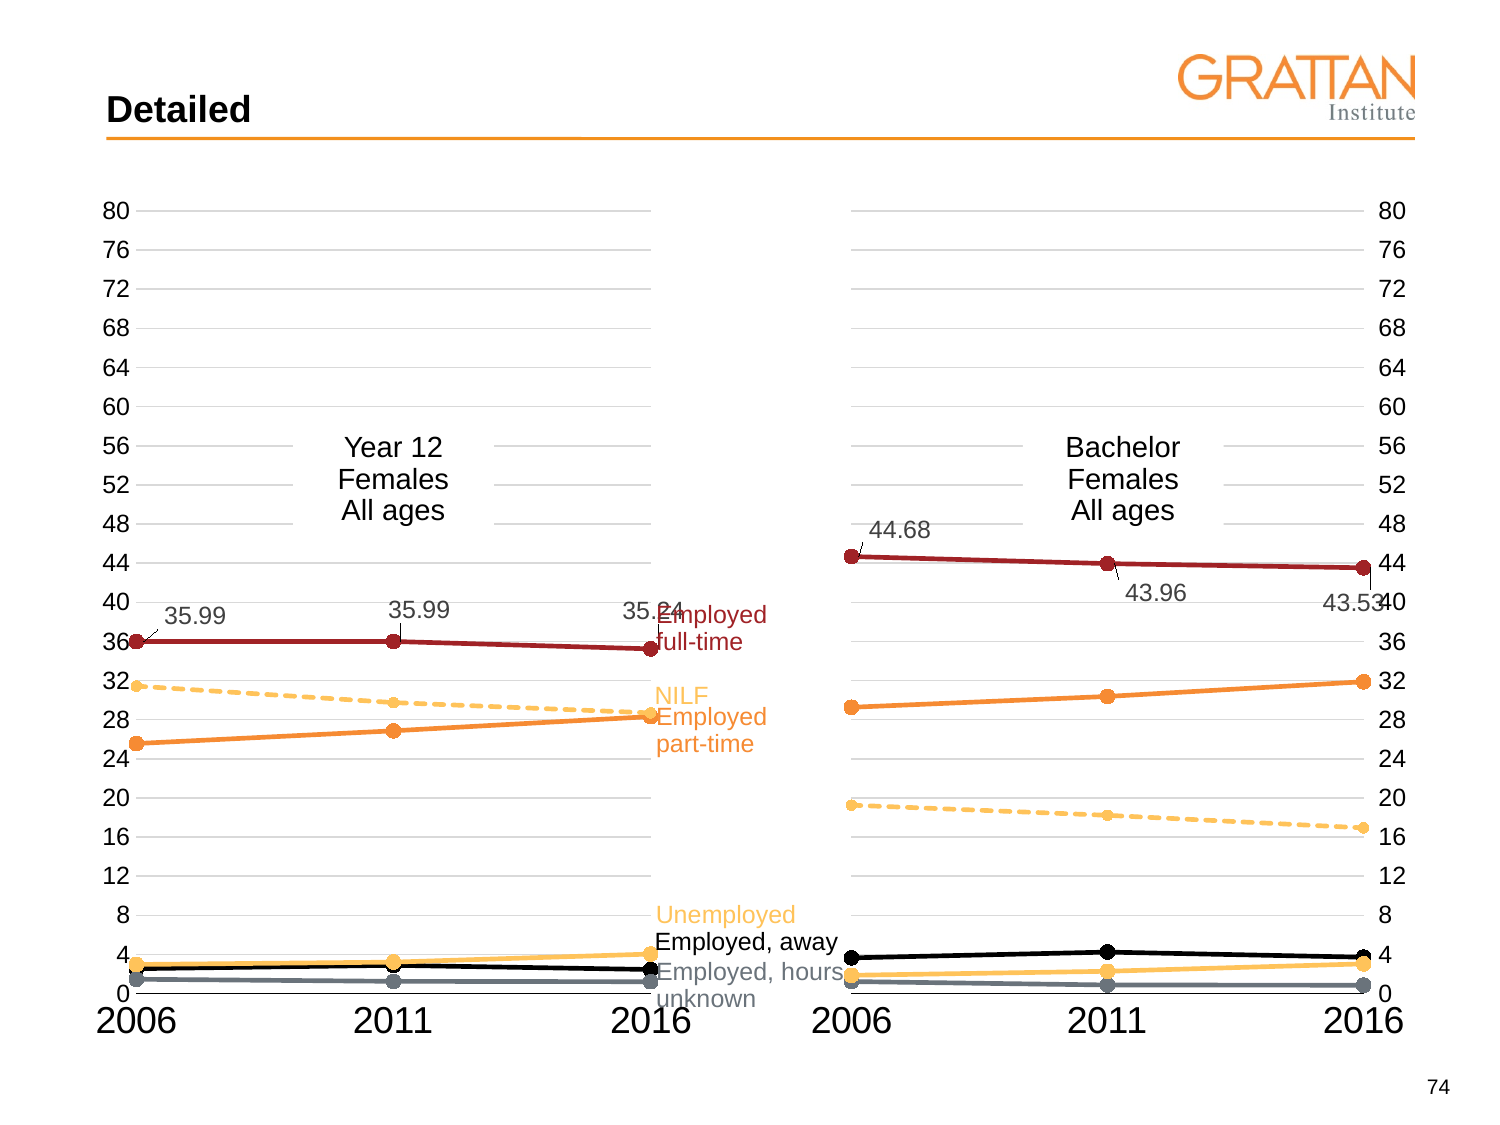

# Detailed

### Chart

| Category | FT | PT | Away | Away not stated | Unemp | NILF |
|---|---|---|---|---|---|---|
| 2006 | 35.987526187441496 | 25.563817642961666 | 2.557112787086294 | 1.4746834522616161 | 2.9846010845455946 | 31.432258845703345 |
| 2011 | 35.99451868507081 | 26.866284679477687 | 2.899052982275806 | 1.2638194443308797 | 3.2271954148061504 | 29.749128794038654 |
| 2016 | 35.23938132486138 | 28.318776989873083 | 2.470561183762292 | 1.2232773055082113 | 4.05157530228666 | 28.696427893708385 |

### Chart

| Category | FT | PT | Away | Away not stated | Unemp | NILF |
|---|---|---|---|---|---|---|
| 2006 | 44.684161066685135 | 29.268871562950817 | 3.6623510453422496 | 1.2408288543788004 | 1.8782345638696467 | 19.26555290677338 |
| 2011 | 43.956022410757164 | 30.379648512699887 | 4.2546963176265695 | 0.8907385856050508 | 2.2877146139755467 | 18.231179559335775 |
| 2016 | 43.53169086103751 | 31.8789130678954 | 3.7287861462159975 | 0.8636545016846436 | 3.0511199661156105 | 16.945835457050844 |
Year 12
Females
All ages
Bachelor
Females
All ages
Employed
full-time
NILF
Employed
part-time
Unemployed
Employed, away
Employed, hours unknown